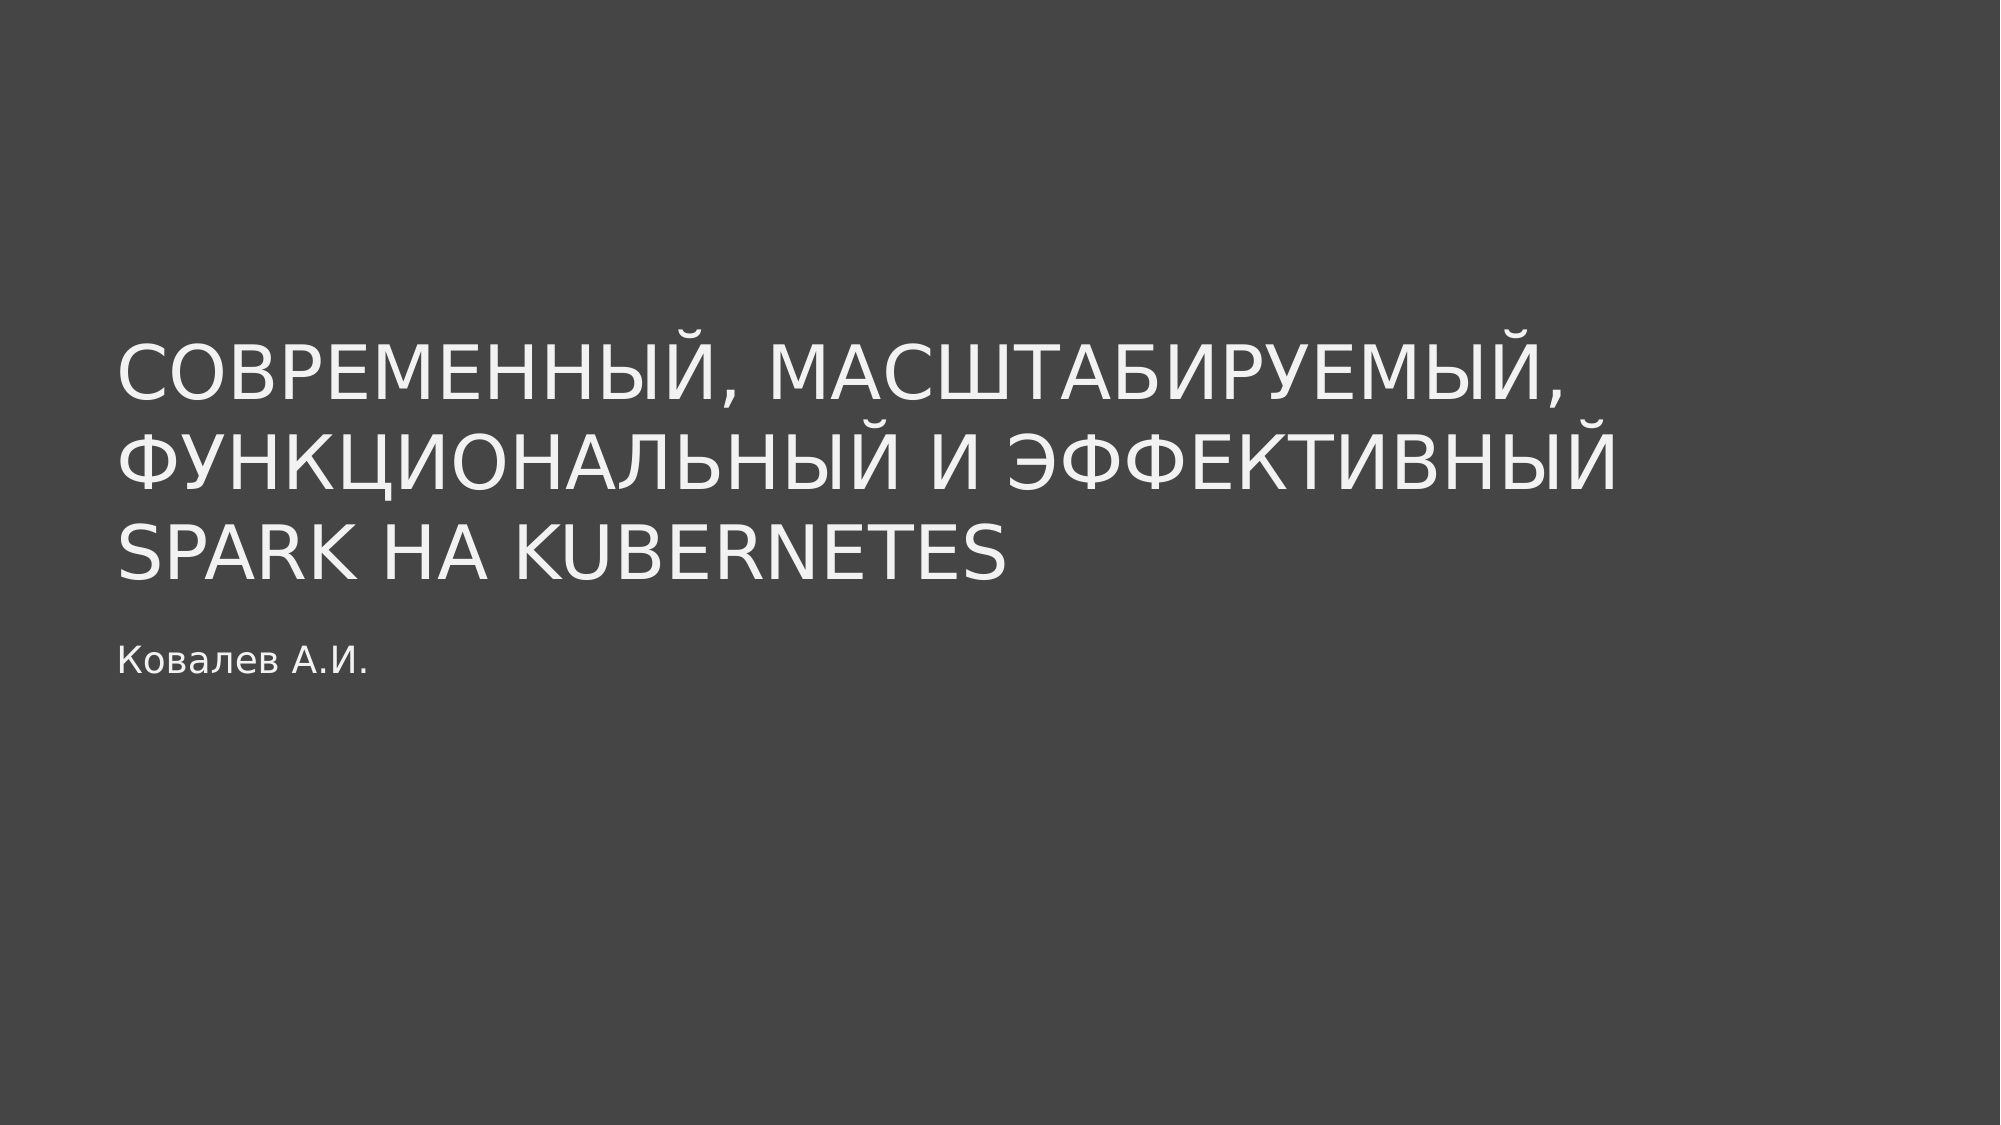

СОВРЕМЕННЫЙ, МАСШТАБИРУЕМЫЙ, ФУНКЦИОНАЛЬНЫЙ И ЭФФЕКТИВНЫЙ SPARK НА KUBERNETES
Ковалев А.И.